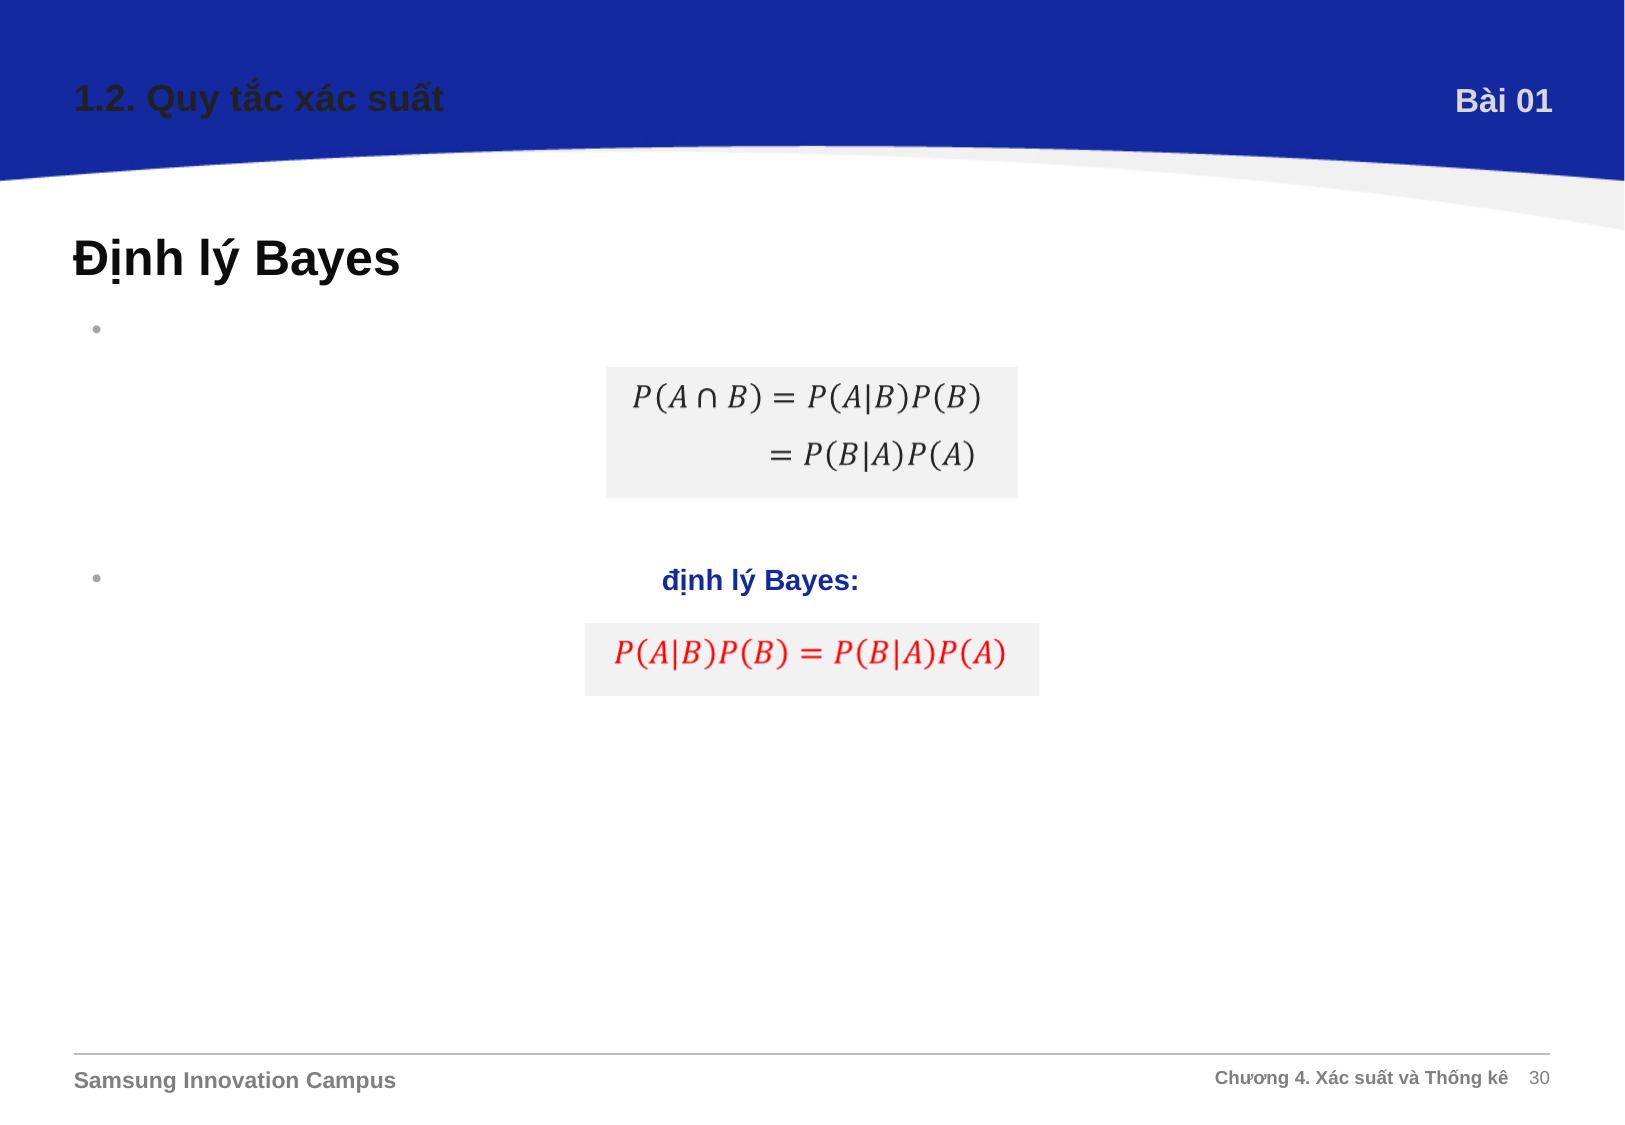

1.2. Quy tắc xác suất
Bài 01
Định lý Bayes
Hãy ghi nhớ mối quan hệ sau:

Sử dụng quan hệ trên, ta có thể phát biểu định lý Bayes: